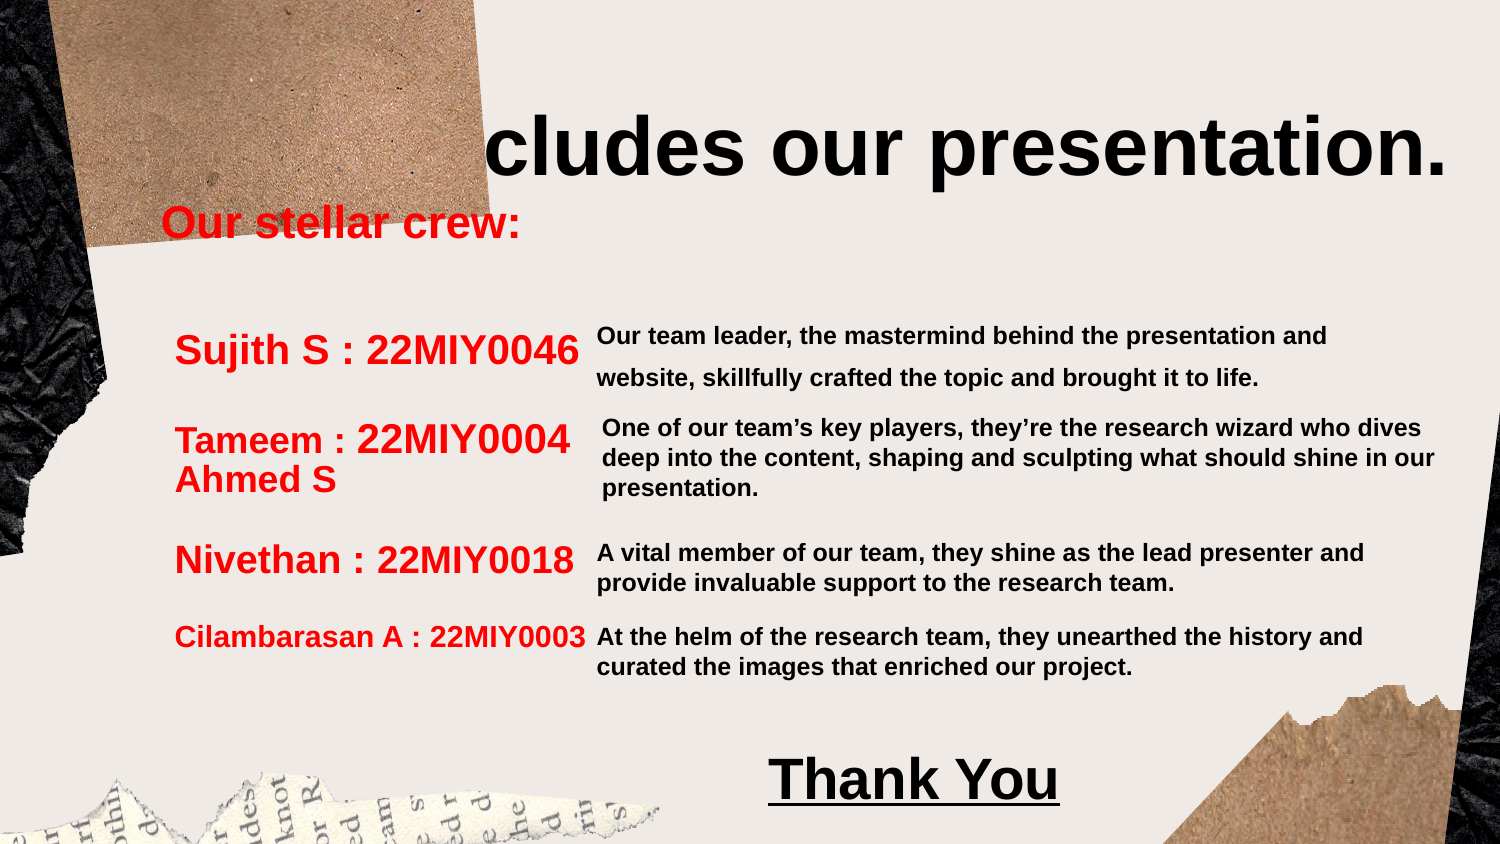

That concludes our presentation.
Our stellar crew:
Our team leader, the mastermind behind the presentation and website, skillfully crafted the topic and brought it to life.
Tameem : 22MIY0004
Sujith S : 22MIY0046
At the helm of the research team, they unearthed the history and curated the images that enriched our project.
One of our team’s key players, they’re the research wizard who dives deep into the content, shaping and sculpting what should shine in our presentation.
Nivethan : 22MIY0018

Ahmed S
A vital member of our team, they shine as the lead presenter and provide invaluable support to the research team.
Cilambarasan A : 22MIY0003
Thank You